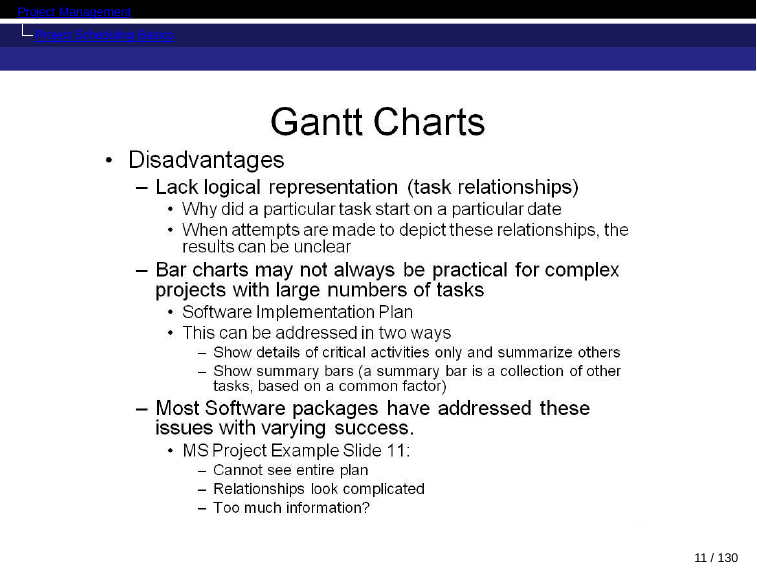

Project Management

Project Scheduling Basics

11 / 130